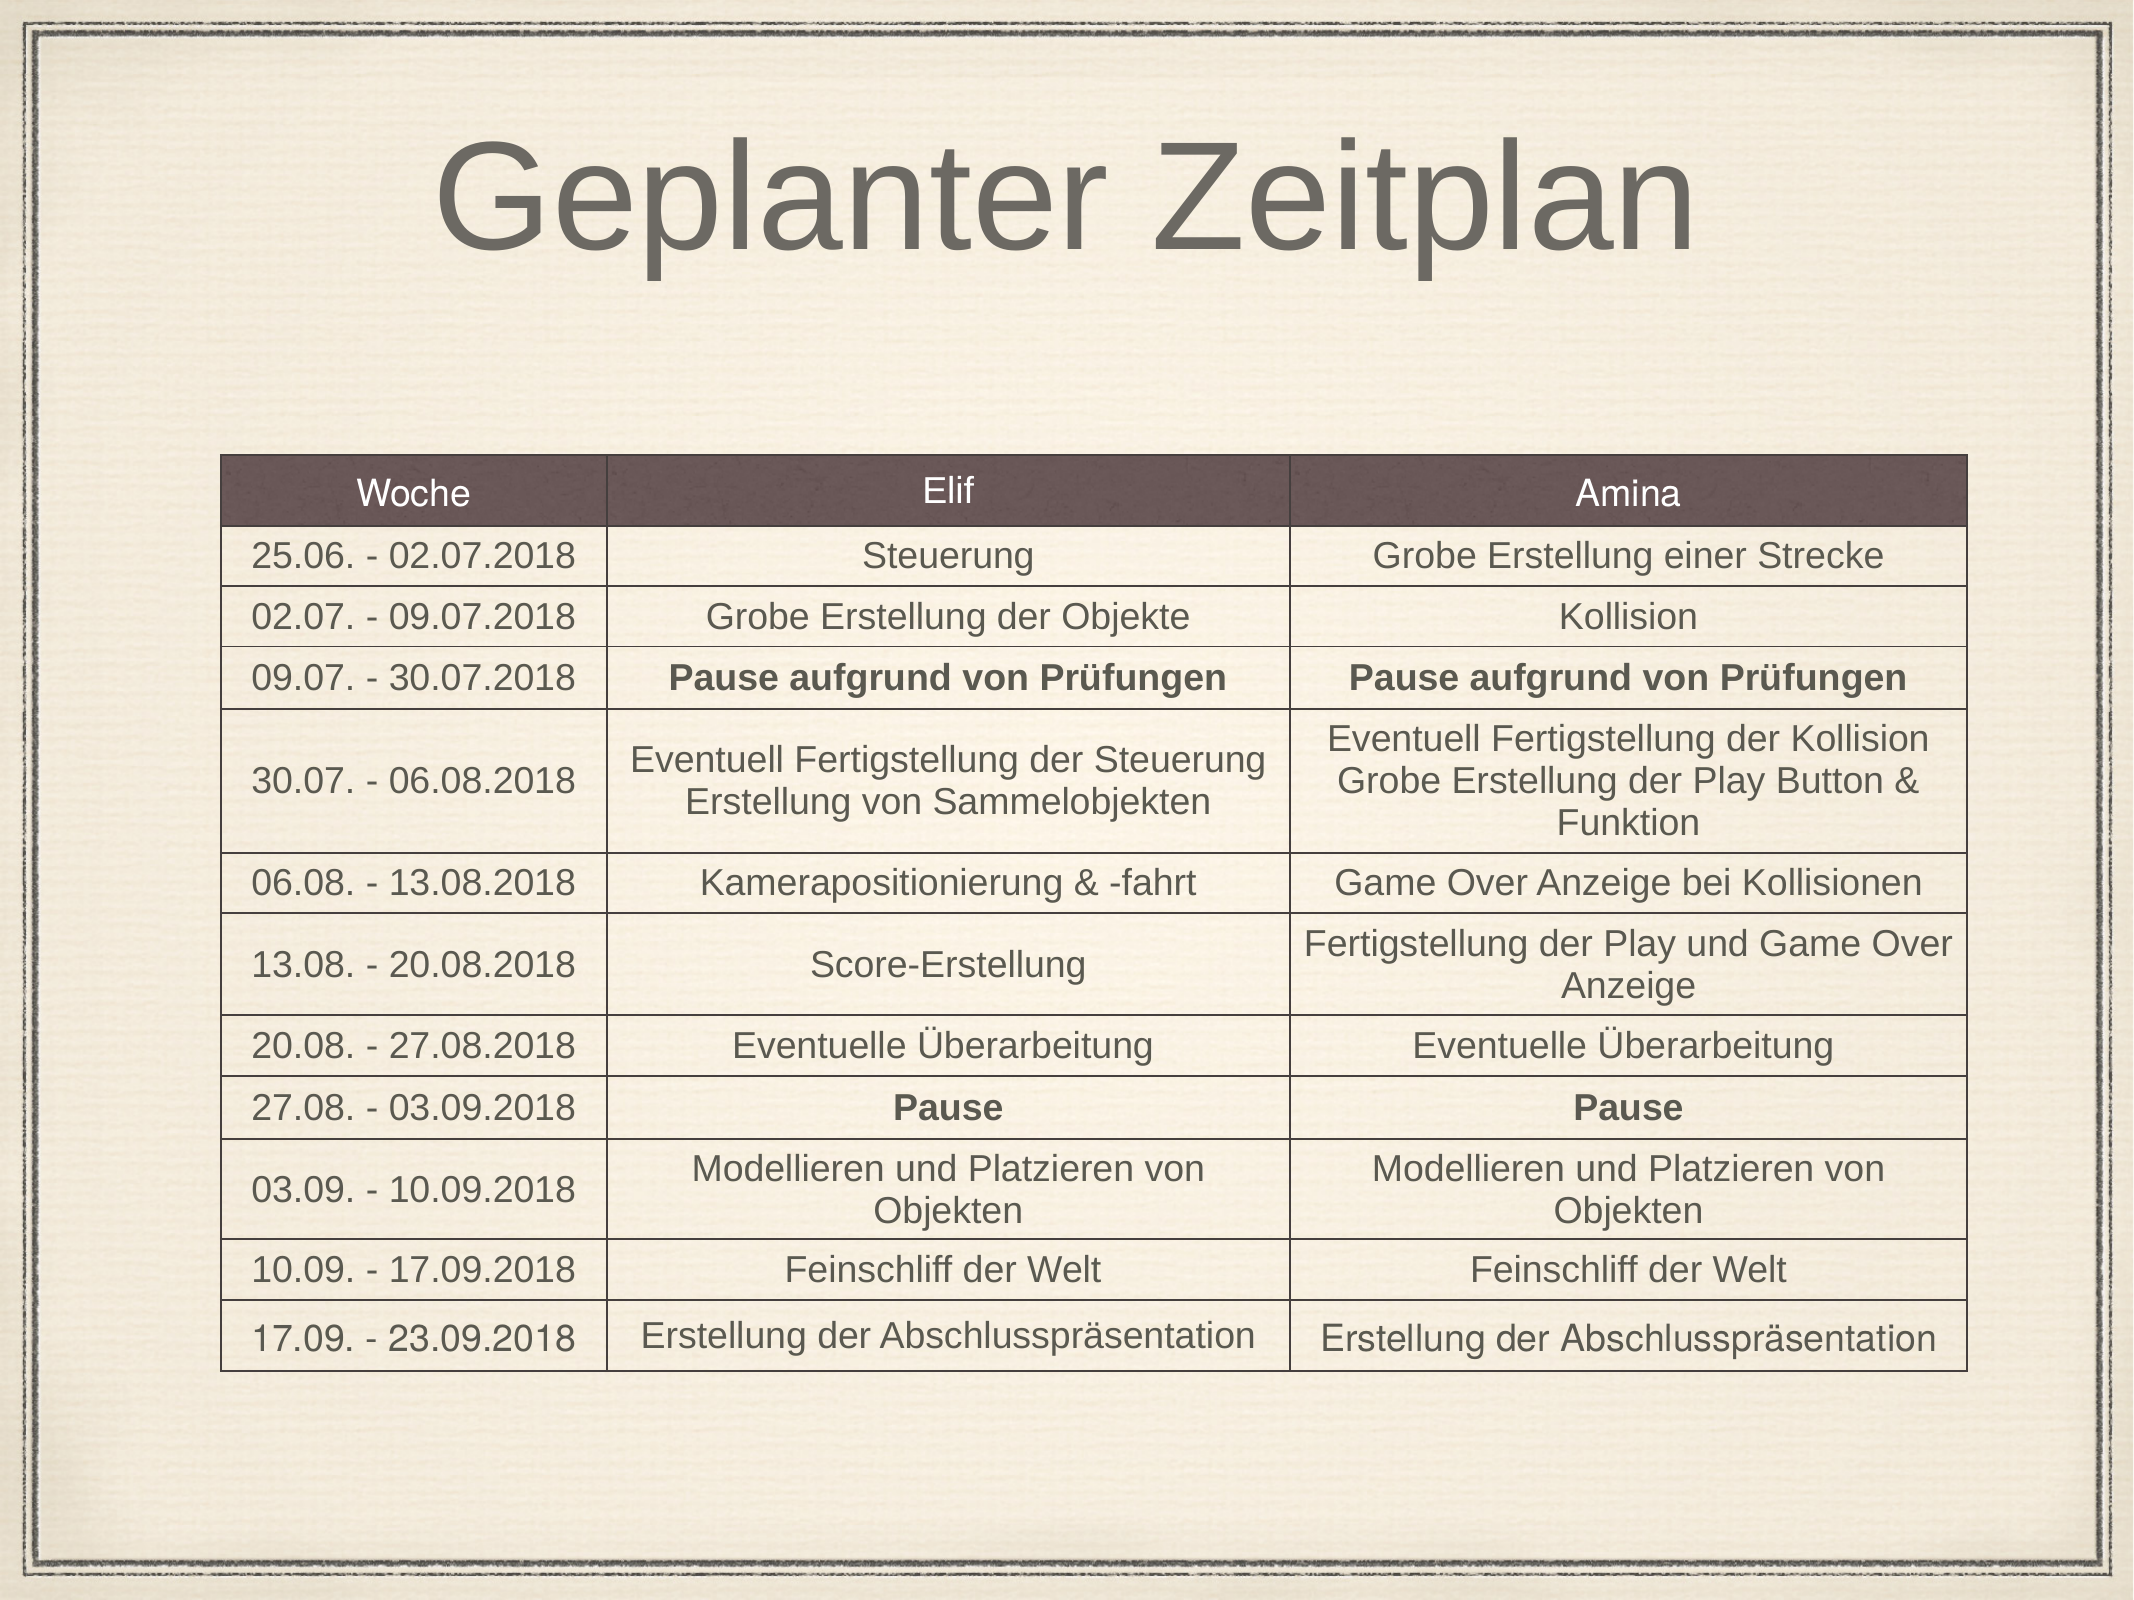

# Geplanter Zeitplan
| Woche | Elif | Amina |
| --- | --- | --- |
| 25.06. - 02.07.2018 | Steuerung | Grobe Erstellung einer Strecke |
| 02.07. - 09.07.2018 | Grobe Erstellung der Objekte | Kollision |
| 09.07. - 30.07.2018 | Pause aufgrund von Prüfungen | Pause aufgrund von Prüfungen |
| 30.07. - 06.08.2018 | Eventuell Fertigstellung der Steuerung Erstellung von Sammelobjekten | Eventuell Fertigstellung der Kollision Grobe Erstellung der Play Button & Funktion |
| 06.08. - 13.08.2018 | Kamerapositionierung & -fahrt | Game Over Anzeige bei Kollisionen |
| 13.08. - 20.08.2018 | Score-Erstellung | Fertigstellung der Play und Game Over Anzeige |
| 20.08. - 27.08.2018 | Eventuelle Überarbeitung | Eventuelle Überarbeitung |
| 27.08. - 03.09.2018 | Pause | Pause |
| 03.09. - 10.09.2018 | Modellieren und Platzieren von Objekten | Modellieren und Platzieren von Objekten |
| 10.09. - 17.09.2018 | Feinschliff der Welt | Feinschliff der Welt |
| 17.09. - 23.09.2018 | Erstellung der Abschlusspräsentation | Erstellung der Abschlusspräsentation |